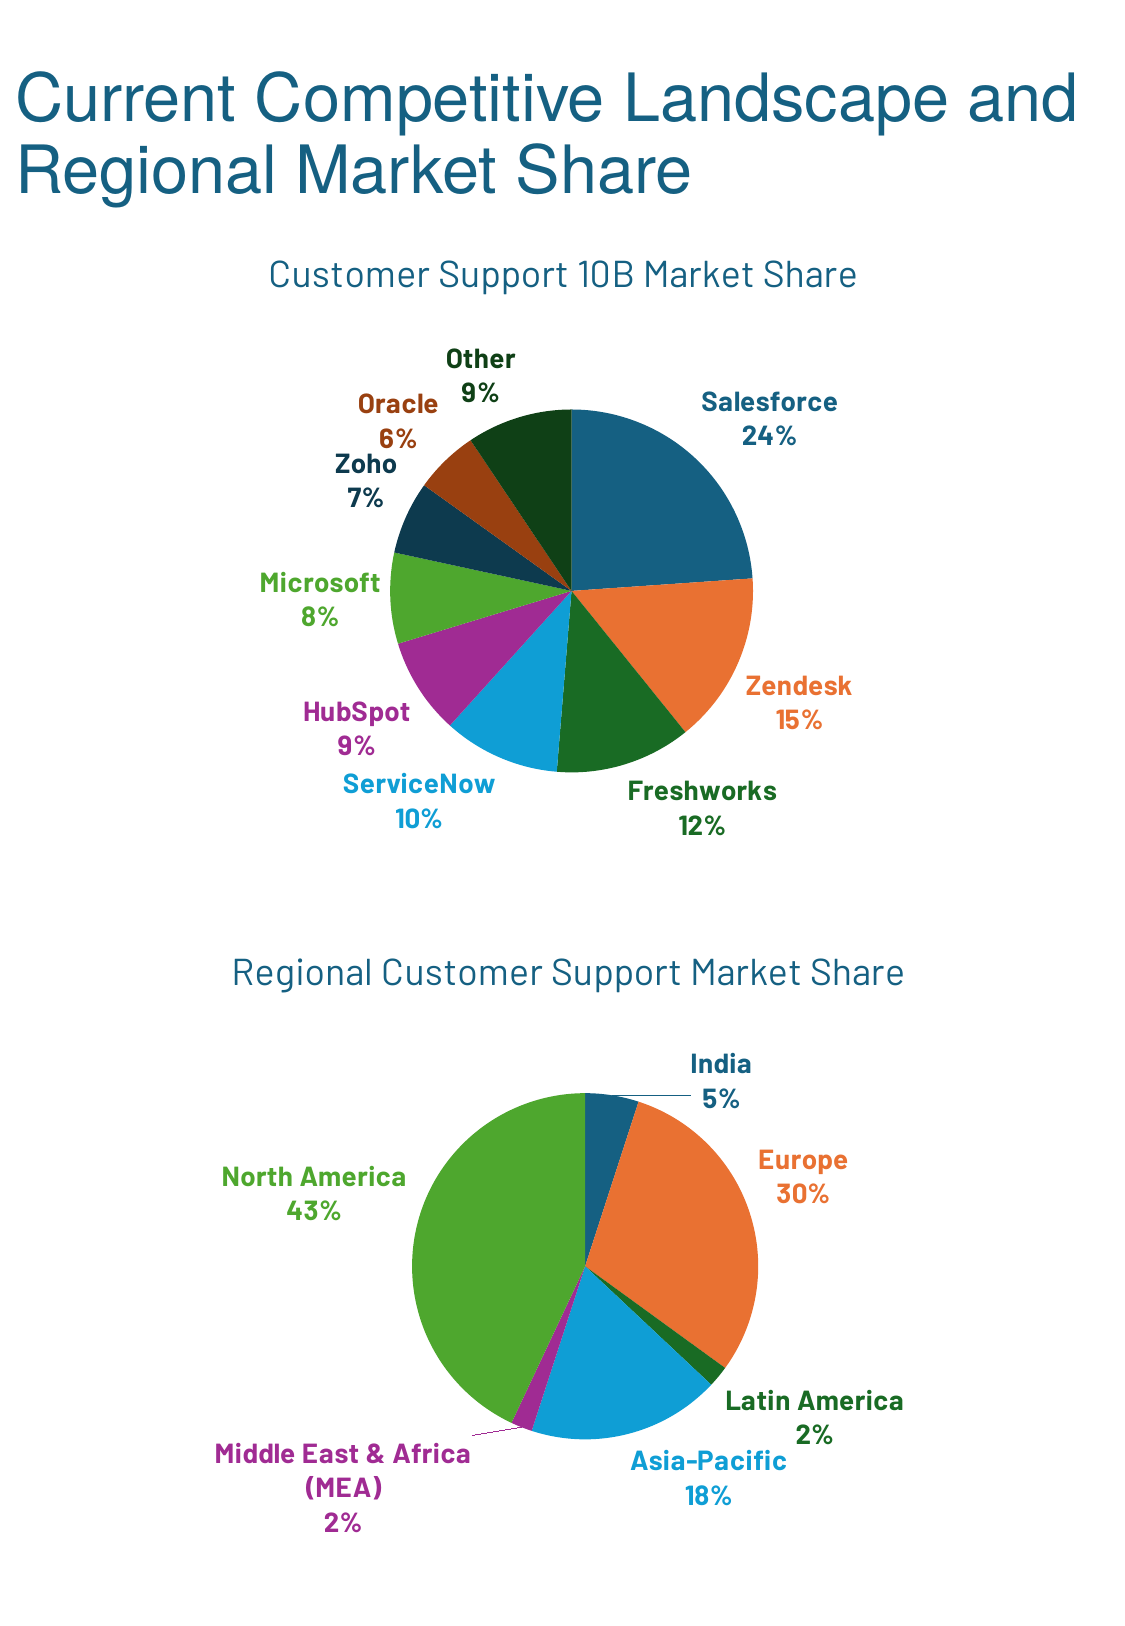

# Current Competitive Landscape and Regional Market Share

### Chart: Customer Support 10B Market Share

| Category | Market Share (%) |
|---|---|
| Salesforce | 0.239 |
| Zendesk | 0.153 |
| Freshworks | 0.121 |
| ServiceNow | 0.104 |
| HubSpot | 0.086 |
| Microsoft | 0.081 |
| Zoho | 0.065 |
| Oracle | 0.057 |
| Other | 0.094 |

### Chart: Regional Customer Support Market Share

| Category | Combined Market Share (2024) |
|---|---|
| India | 0.05 |
| Europe | 0.3 |
| Latin America | 0.02 |
| Asia-Pacific | 0.18 |
| Middle East & Africa (MEA) | 0.02 |
| North America | 0.43 |